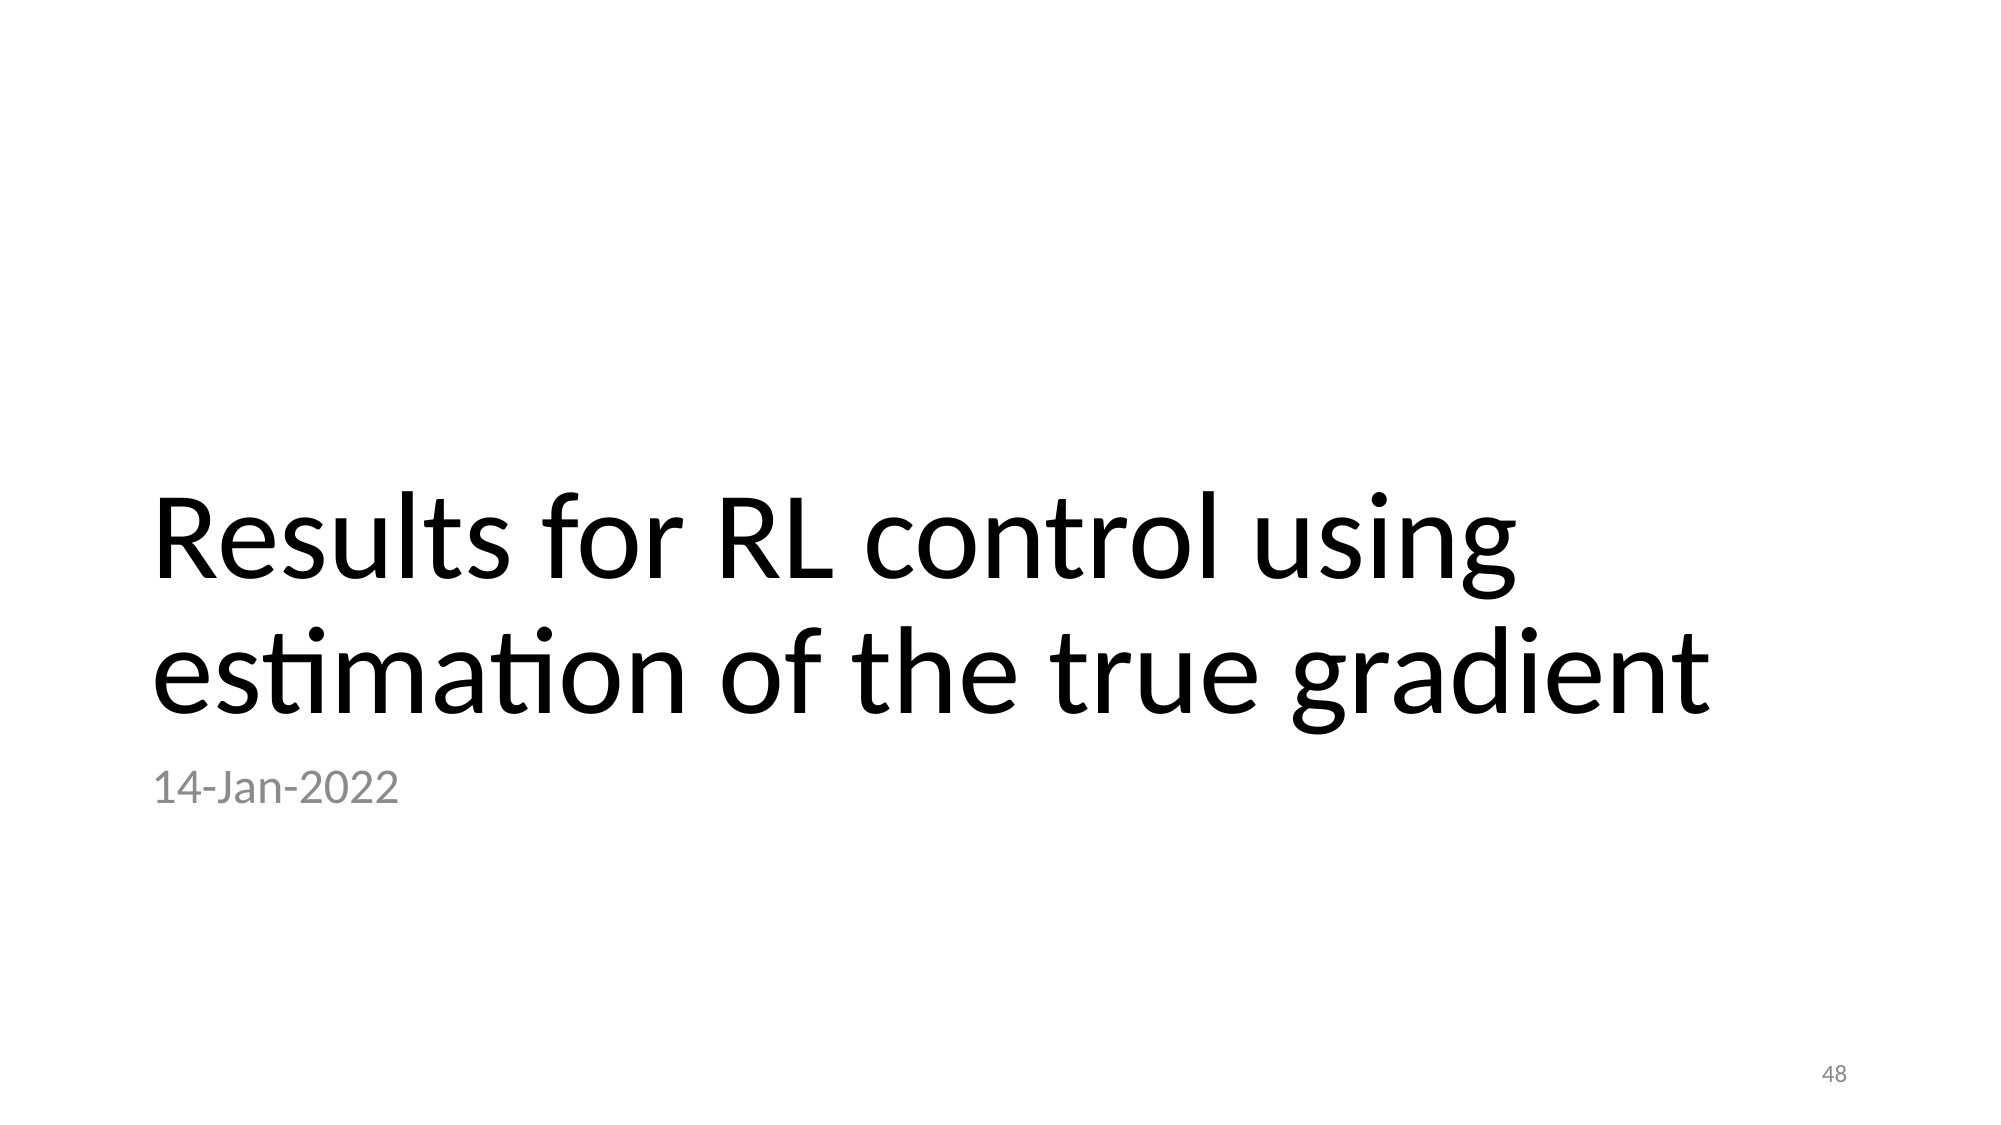

# Results for RL control using estimation of the true gradient
14-Jan-2022
48